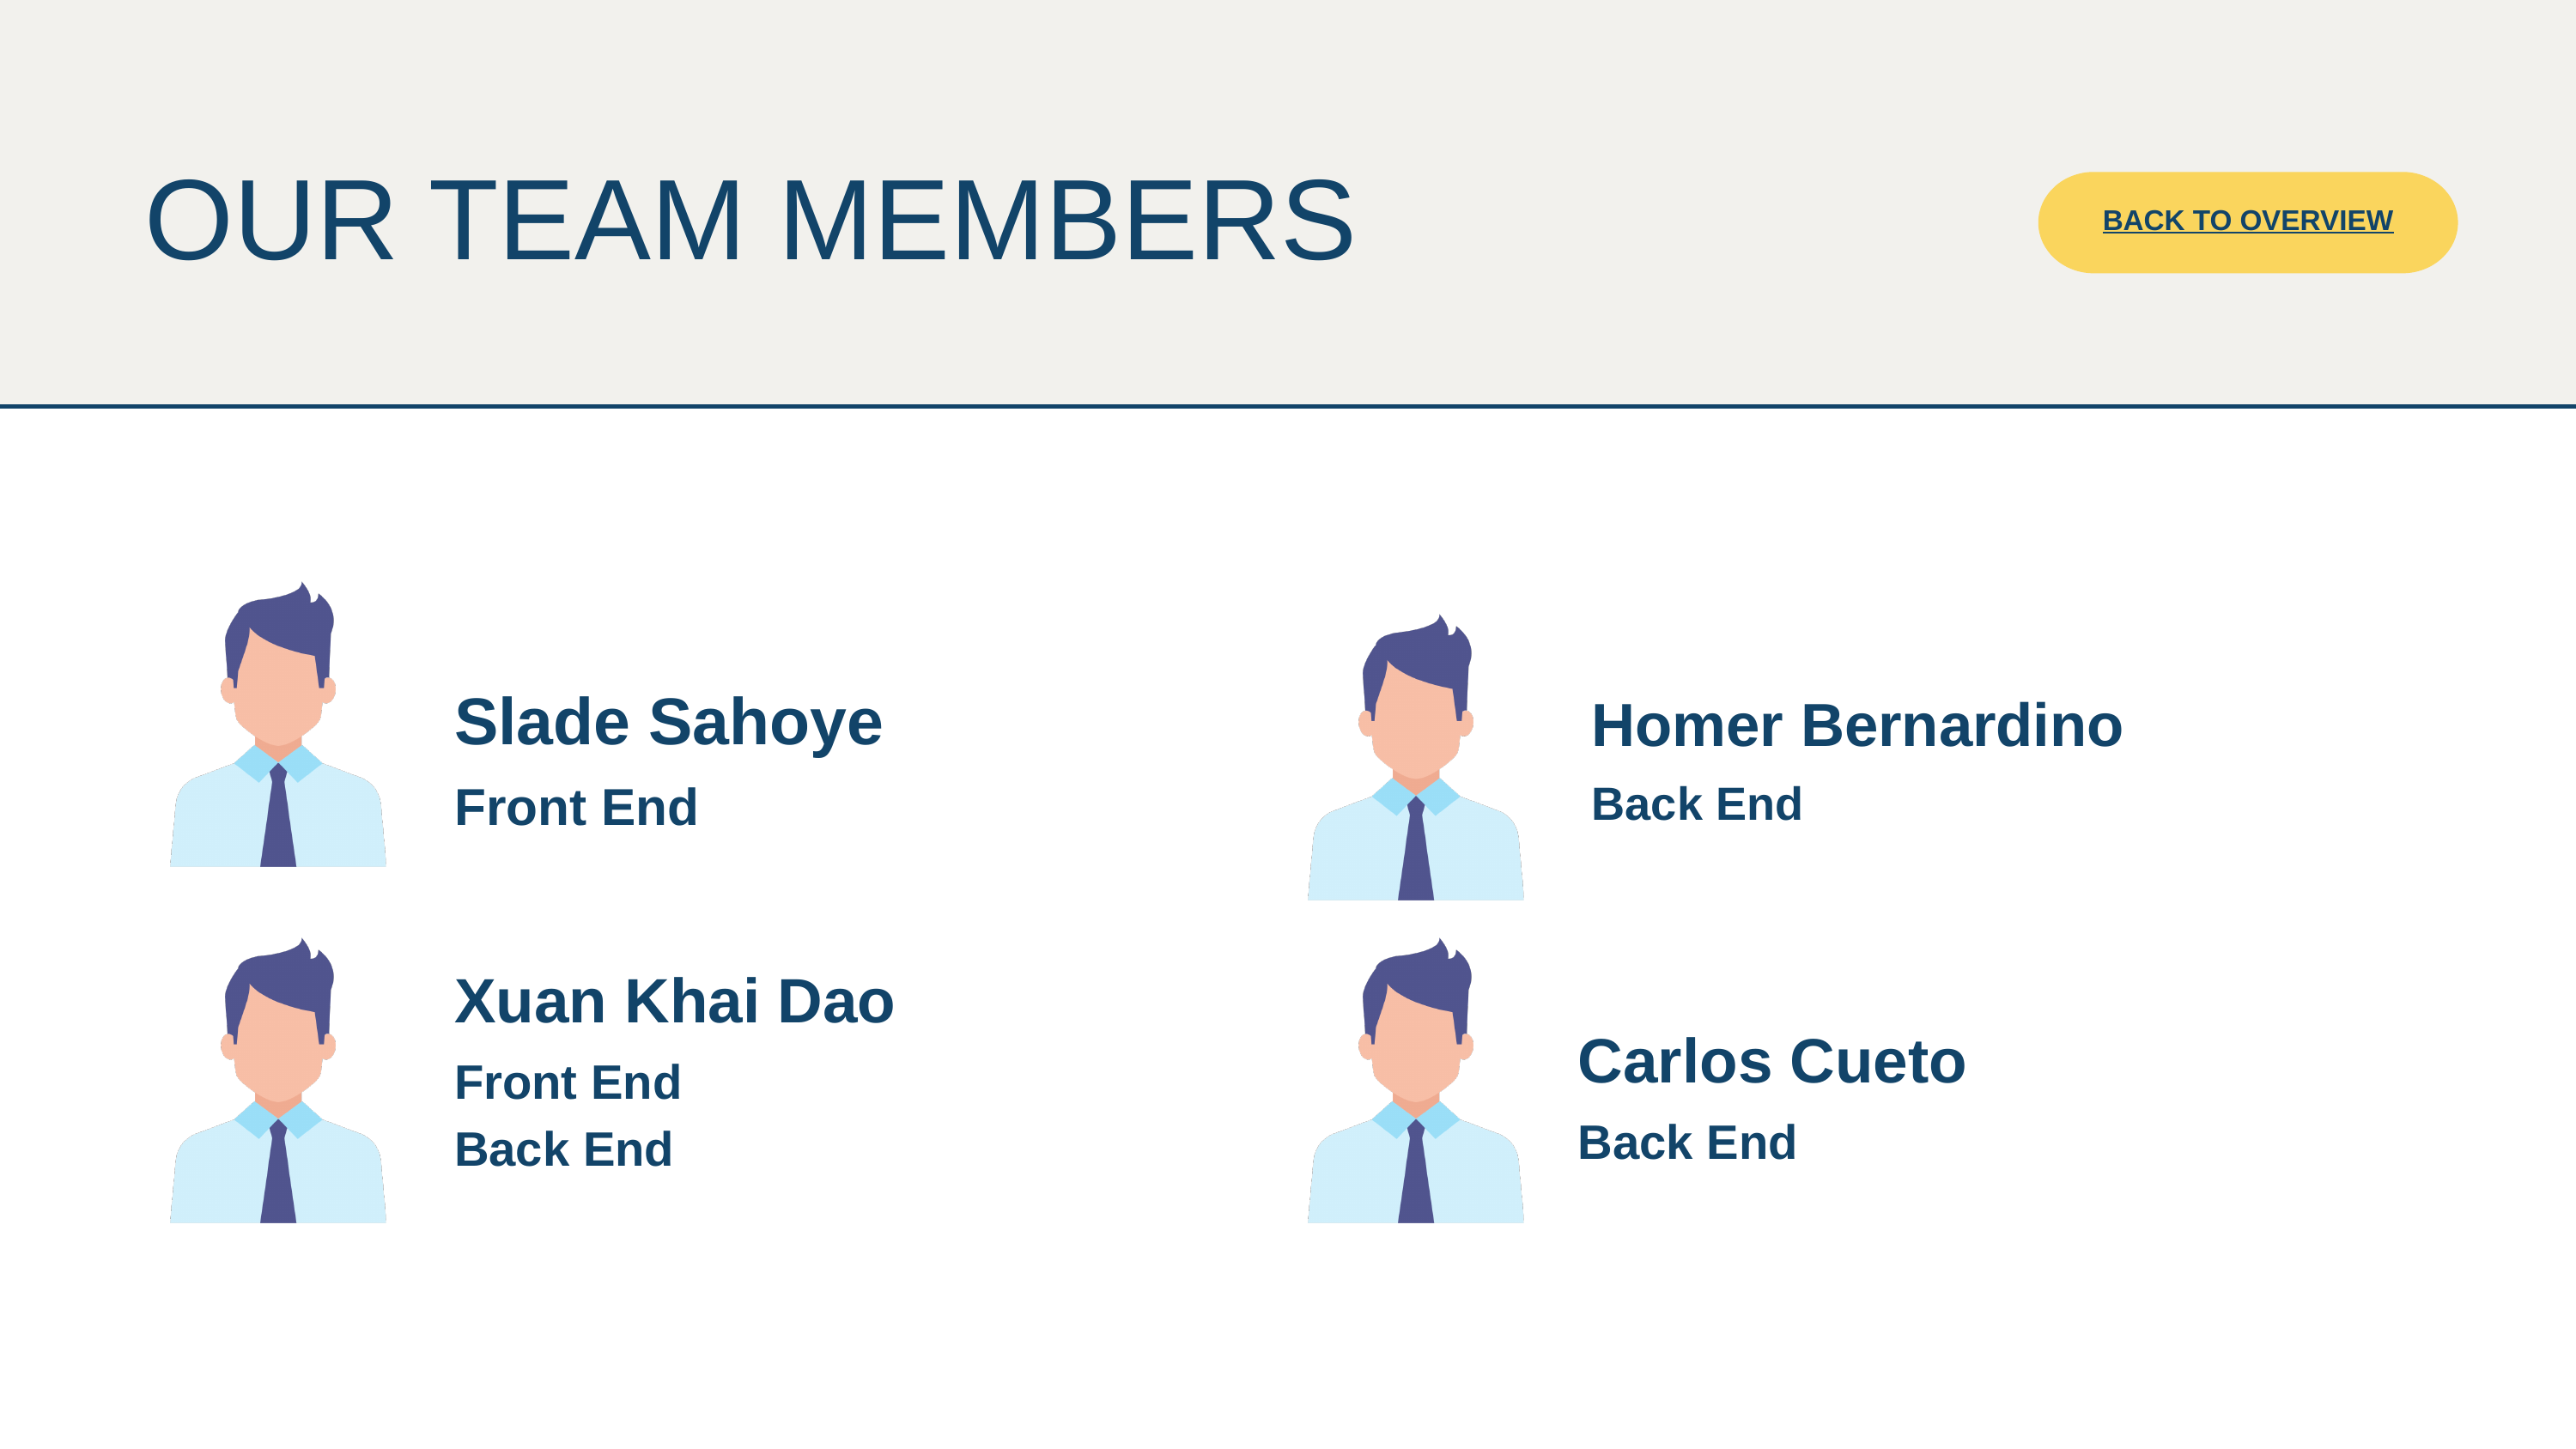

OUR TEAM MEMBERS

BACK TO OVERVIEW

Slade Sahoye
Front End
Homer Bernardino
Back End

Xuan Khai Dao
Front End
Back End
Carlos Cueto
Back End